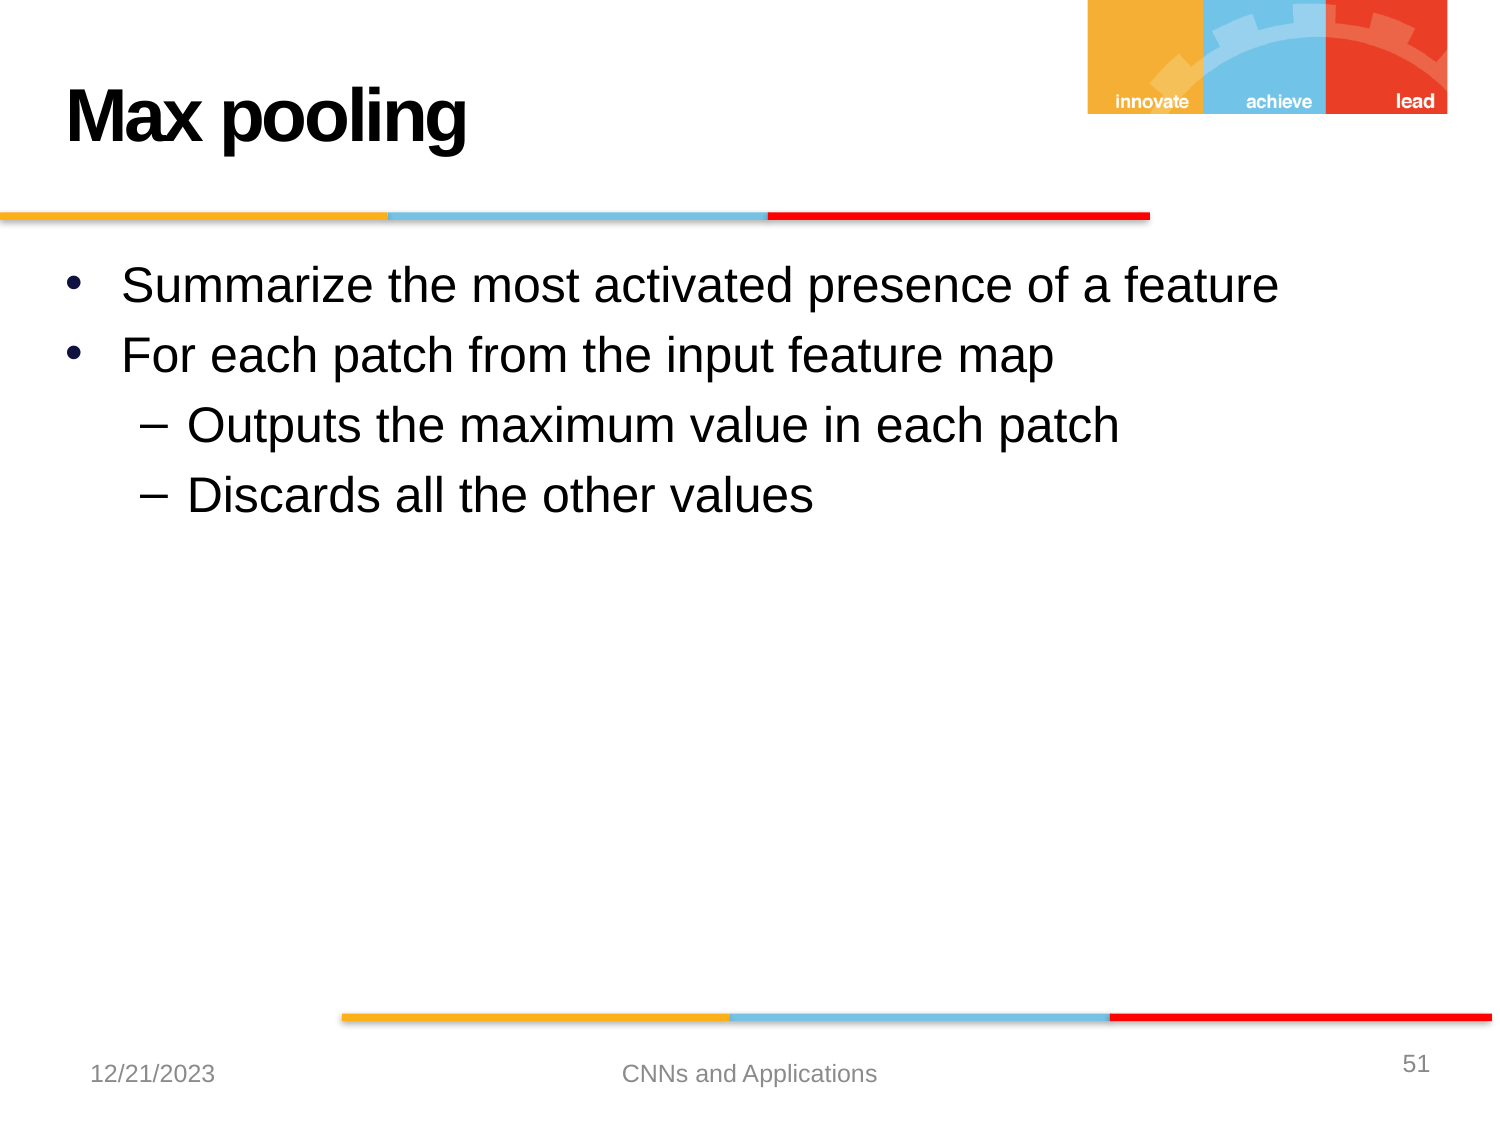

Max pooling
Summarize the most activated presence of a feature
For each patch from the input feature map
Outputs the maximum value in each patch
Discards all the other values
51
12/21/2023
CNNs and Applications